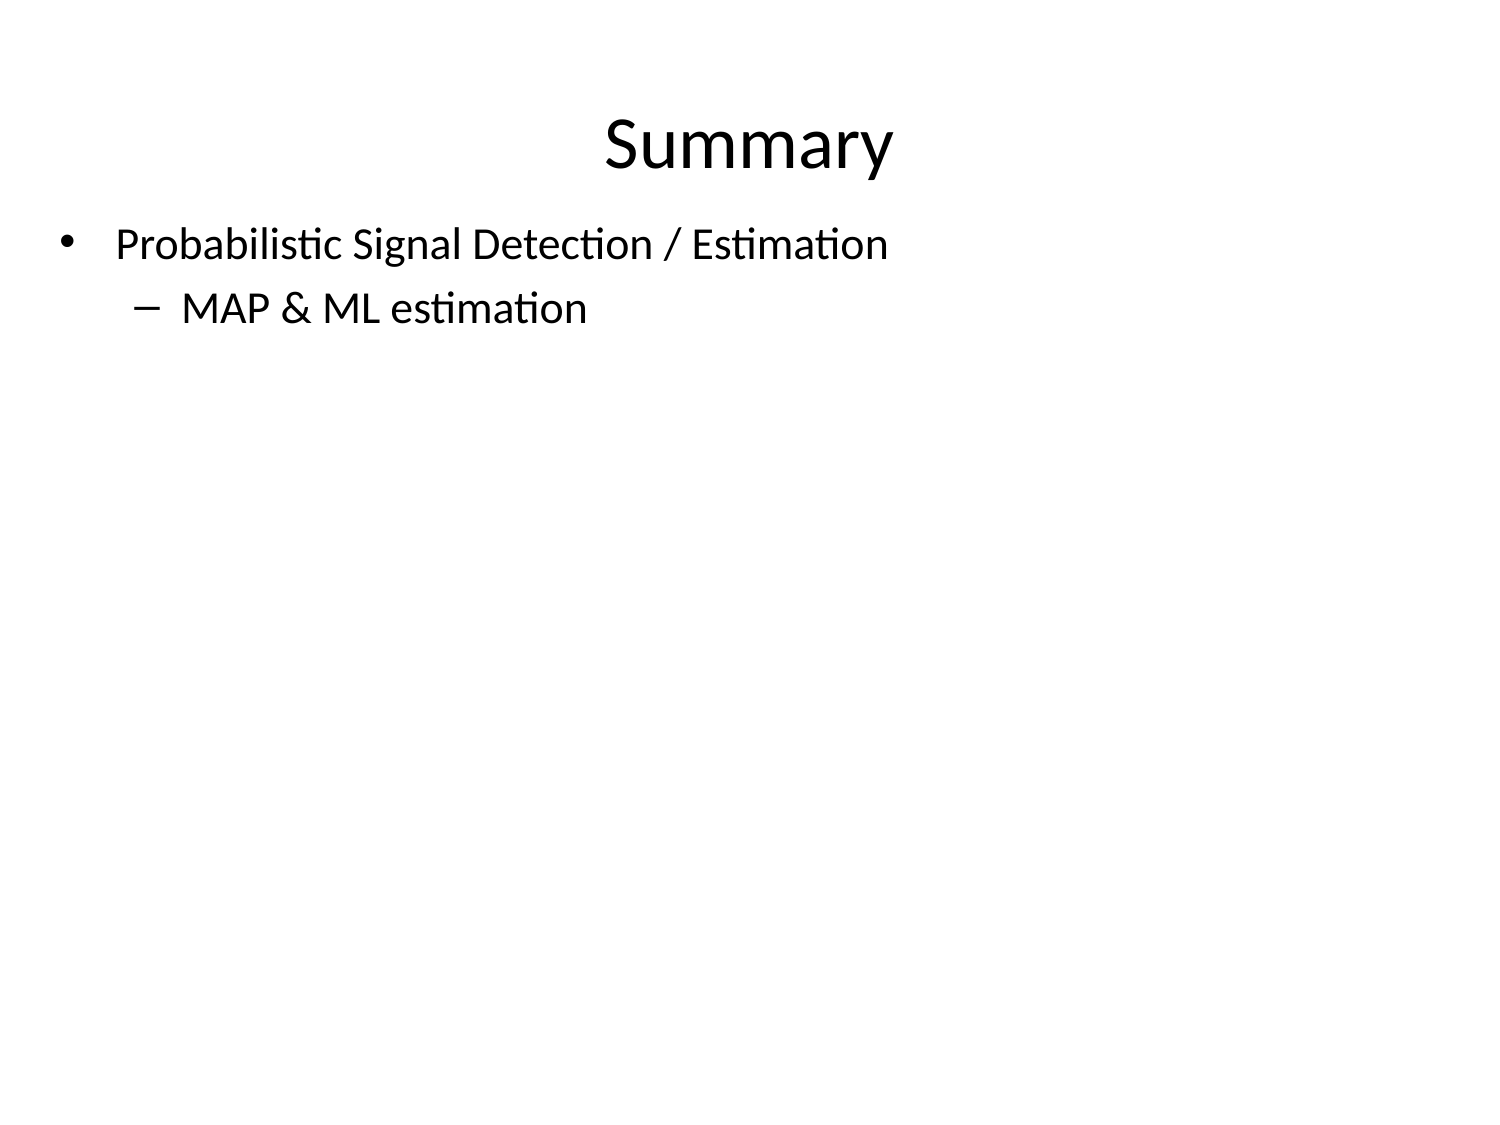

# Summary
Probabilistic Signal Detection / Estimation
MAP & ML estimation